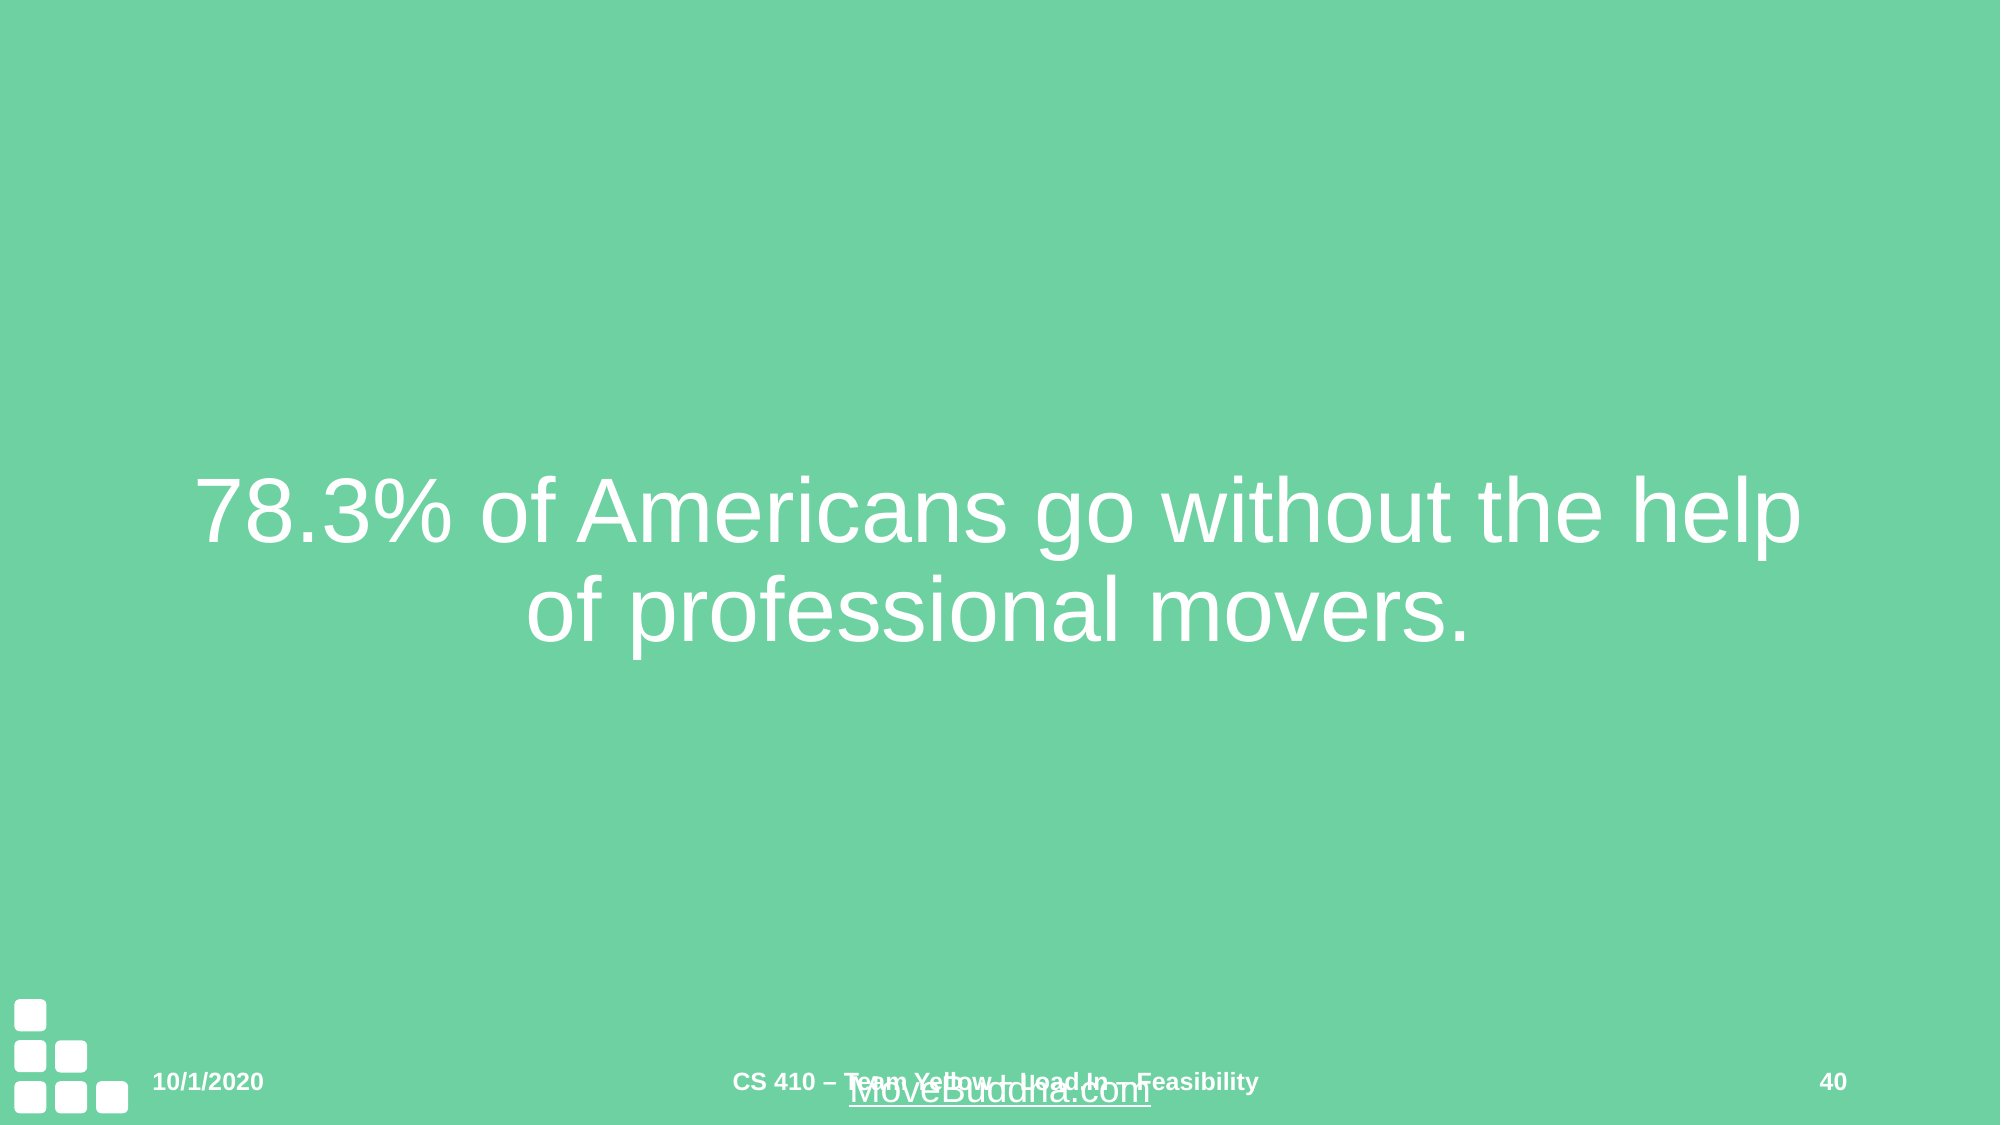

# 78.3% of Americans go without the help of professional movers.

10/1/2020
CS 410 – Team Yellow – Load.In – Feasibility
40
MoveBuddha.com